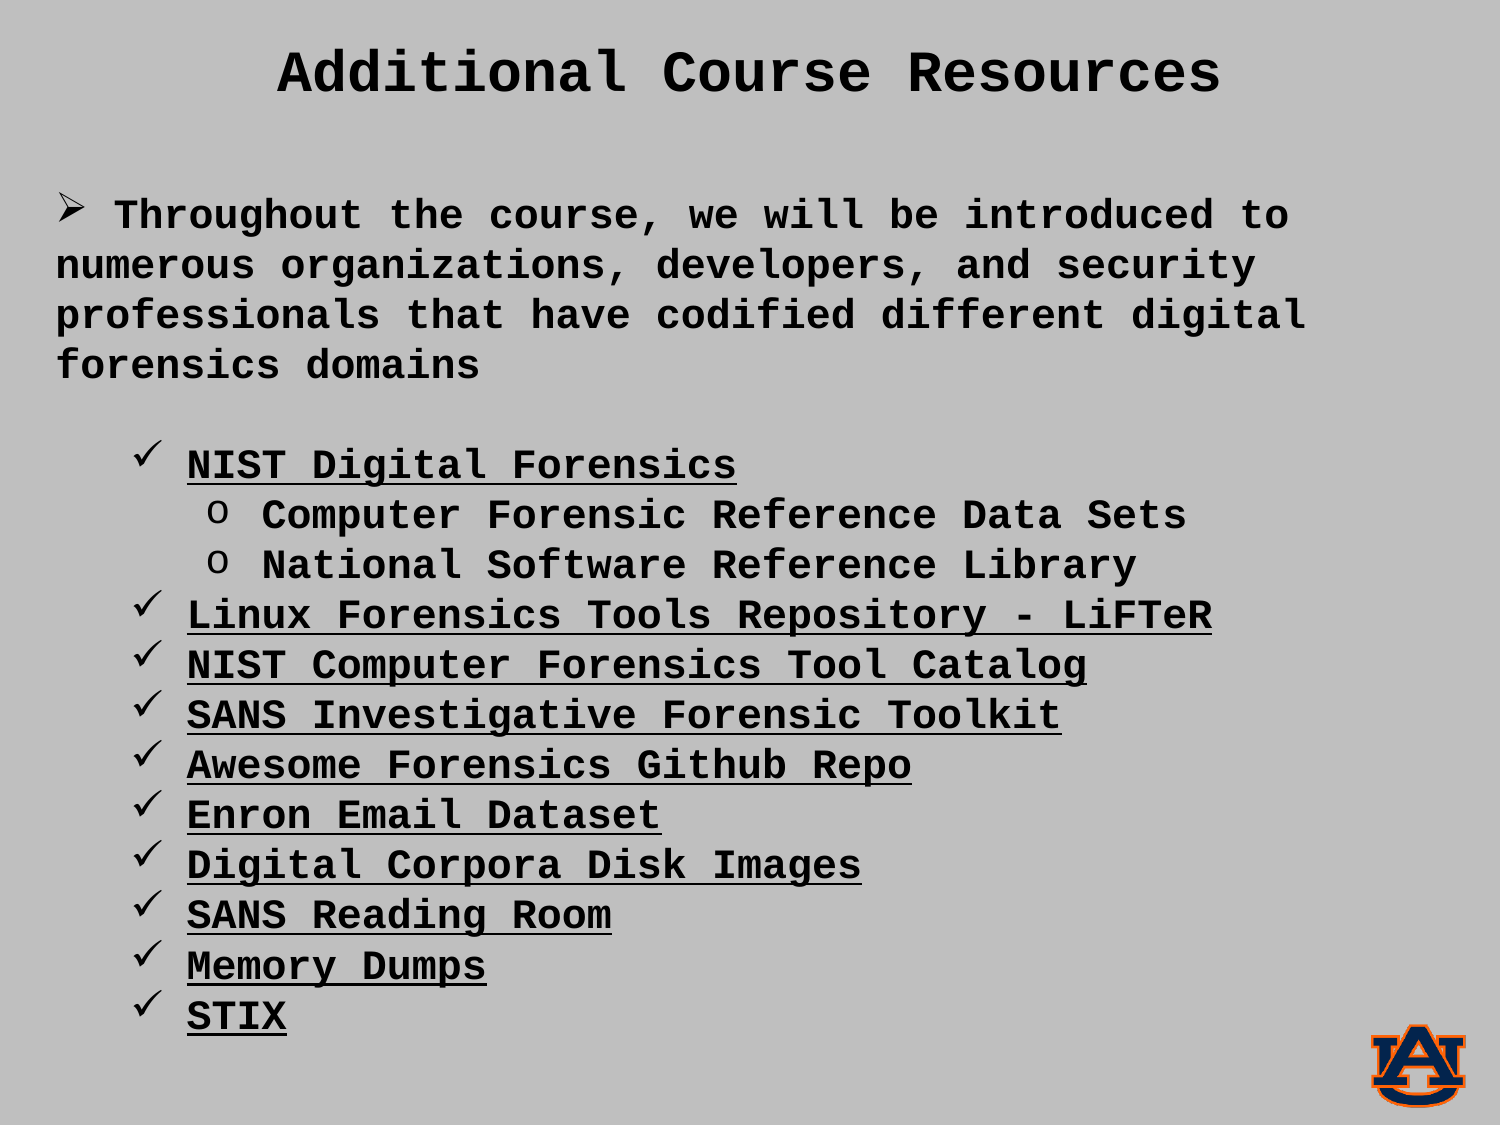

Additional Course Resources
 Throughout the course, we will be introduced to numerous organizations, developers, and security professionals that have codified different digital forensics domains

NIST Digital Forensics
Computer Forensic Reference Data Sets
National Software Reference Library
Linux Forensics Tools Repository - LiFTeR
NIST Computer Forensics Tool Catalog
SANS Investigative Forensic Toolkit
Awesome Forensics Github Repo
Enron Email Dataset
Digital Corpora Disk Images
SANS Reading Room
Memory Dumps
STIX